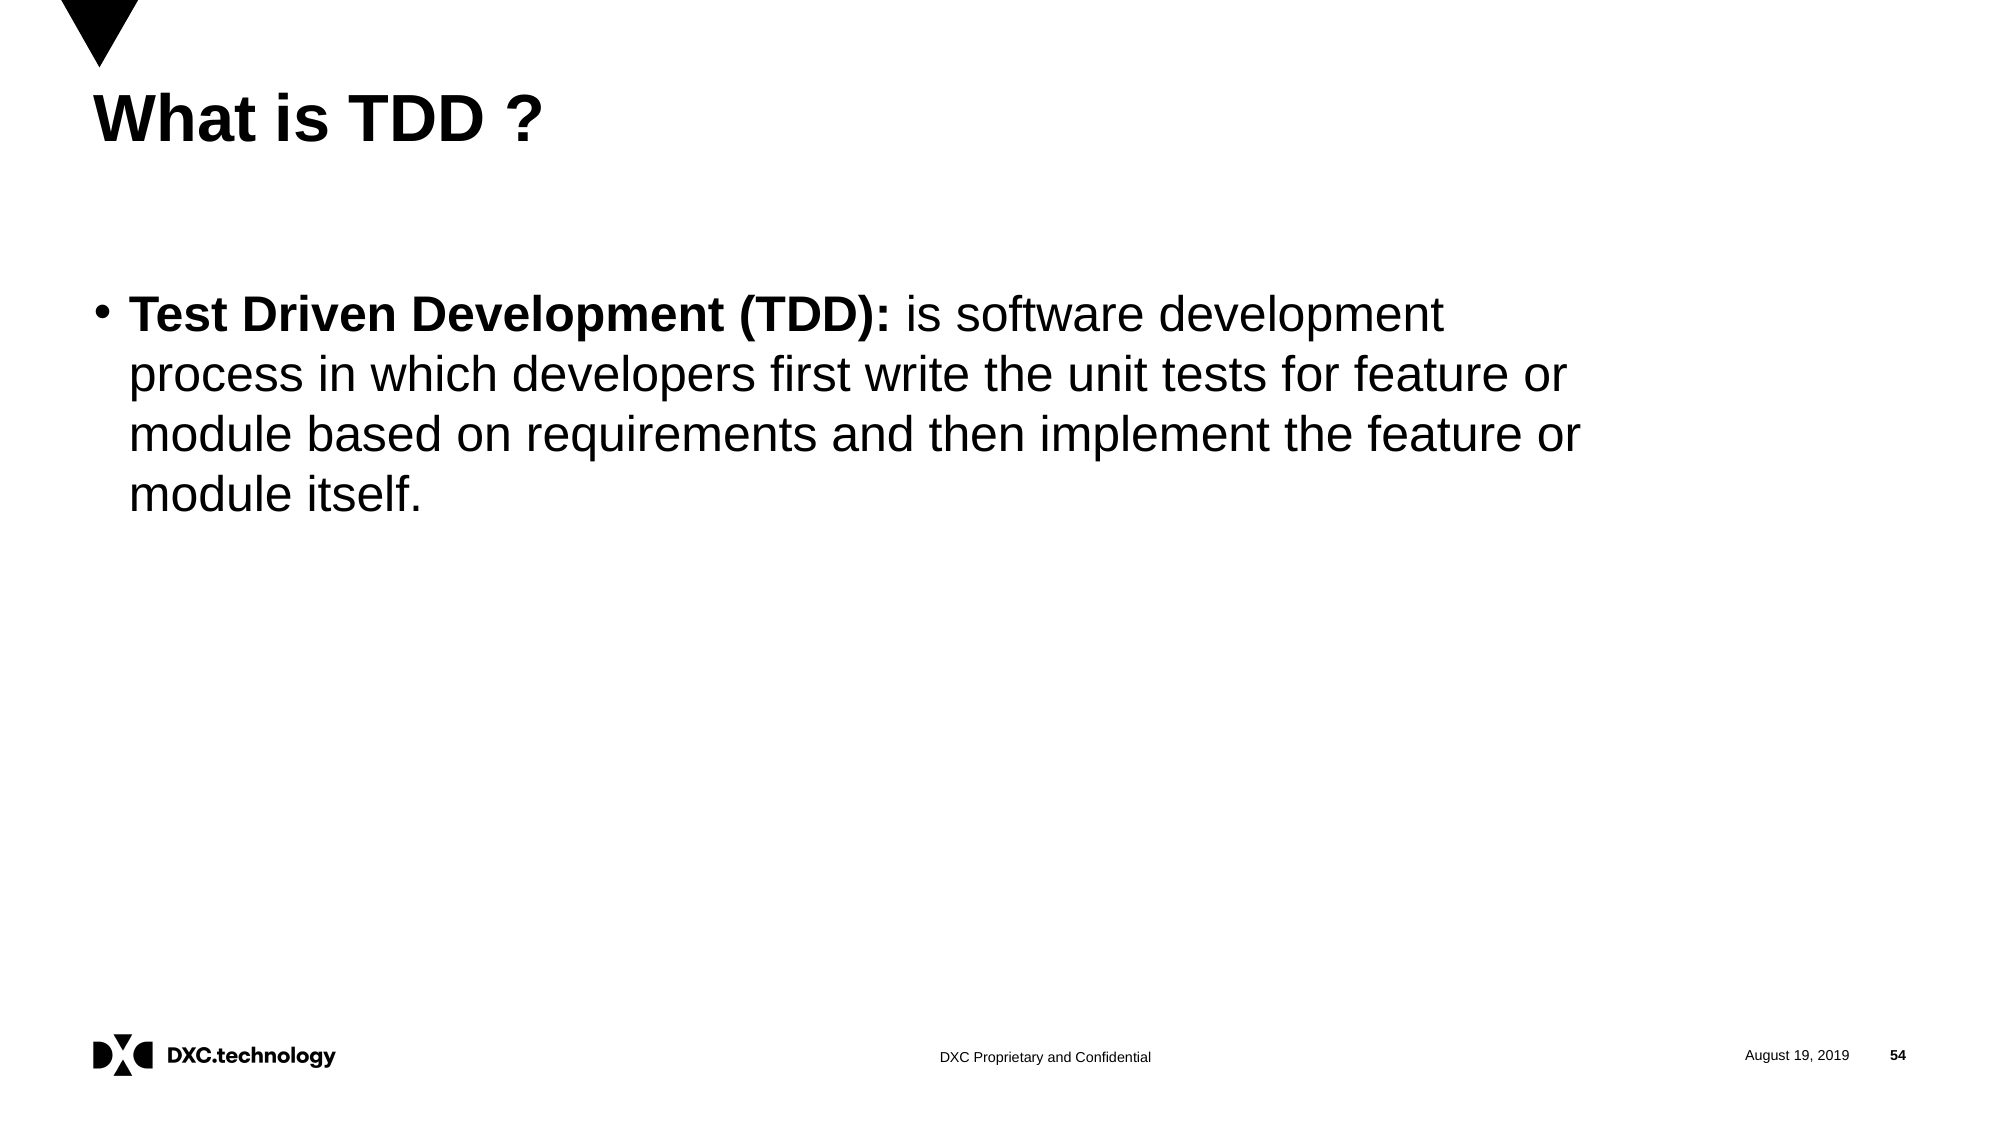

# What is TDD ?
Test Driven Development (TDD): is software development process in which developers first write the unit tests for feature or module based on requirements and then implement the feature or module itself.